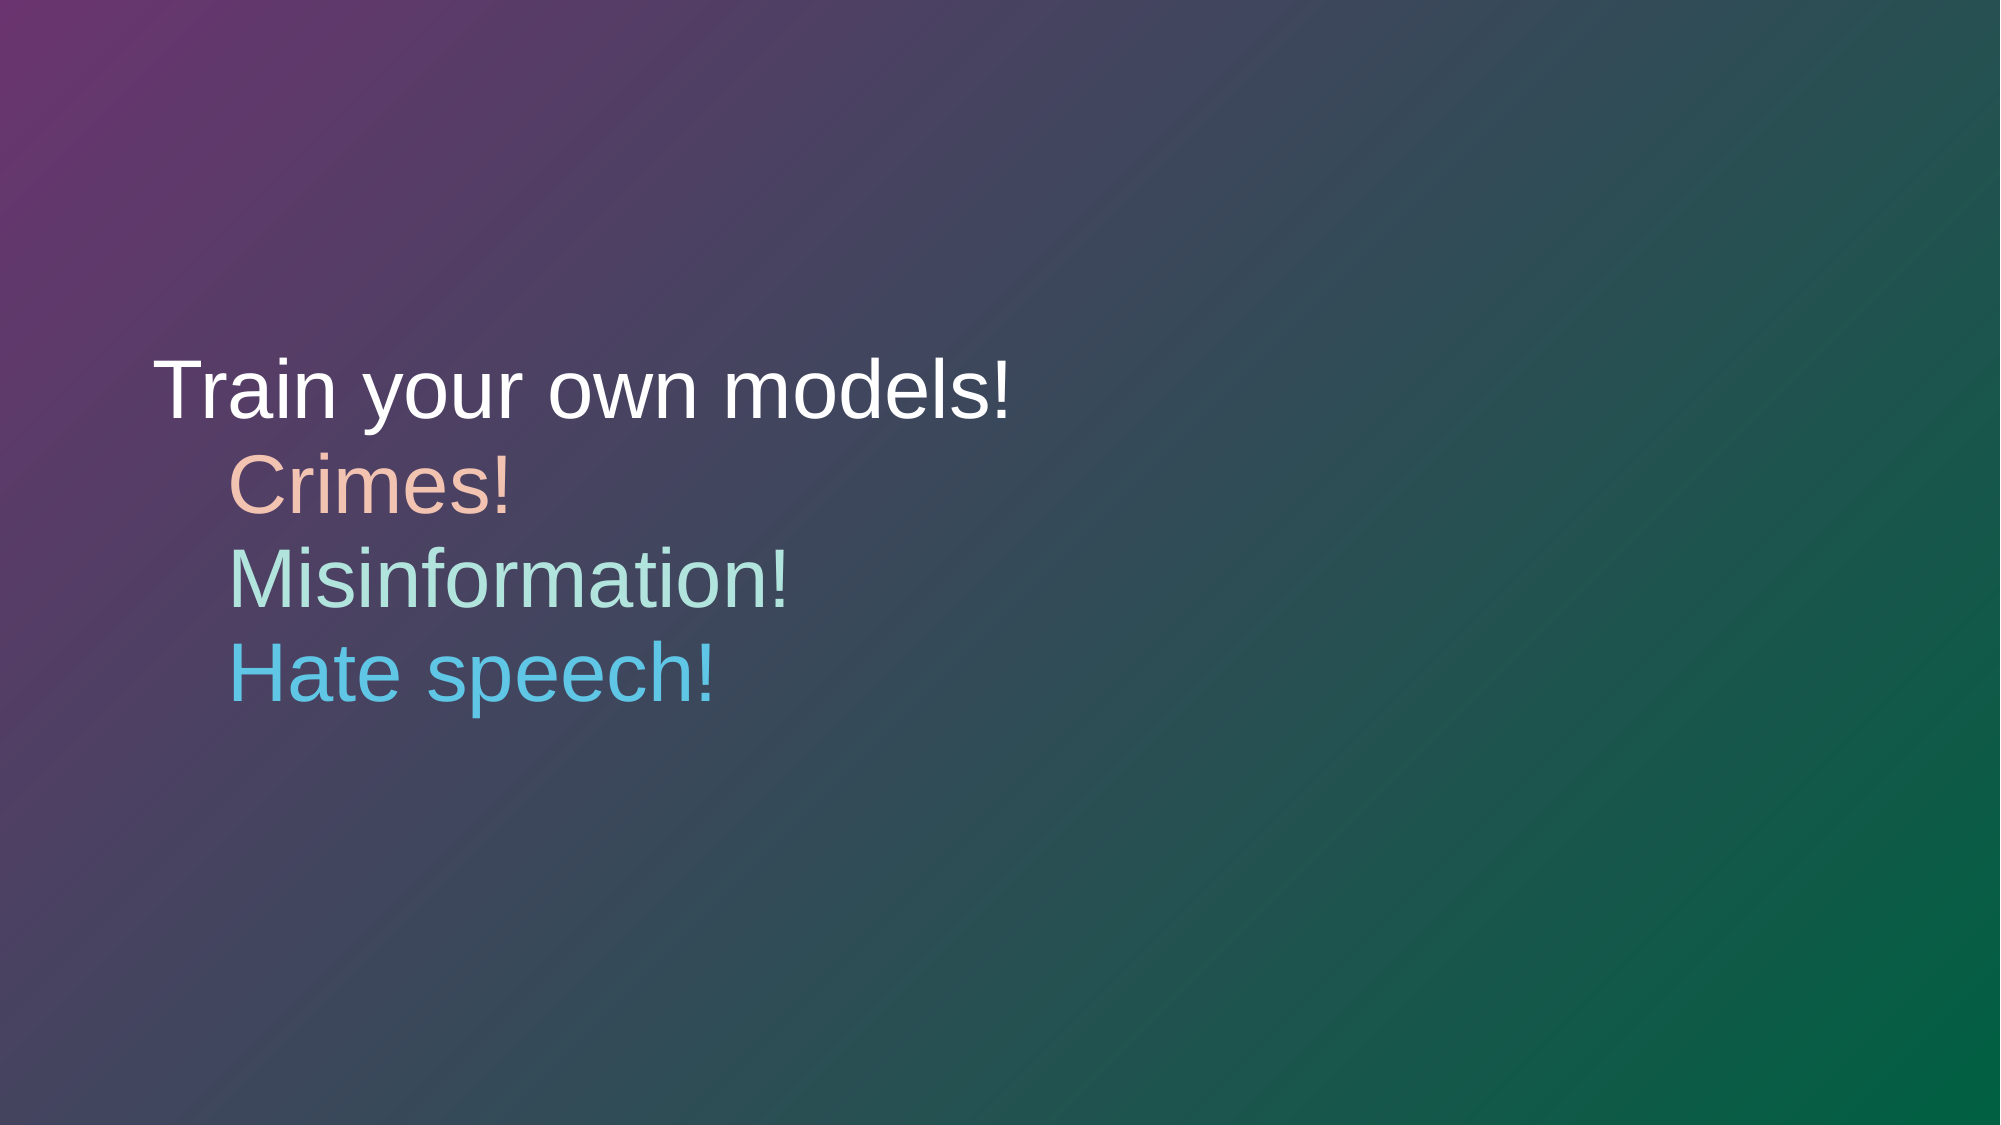

Train your own models!
Crimes!
Misinformation!
Hate speech!